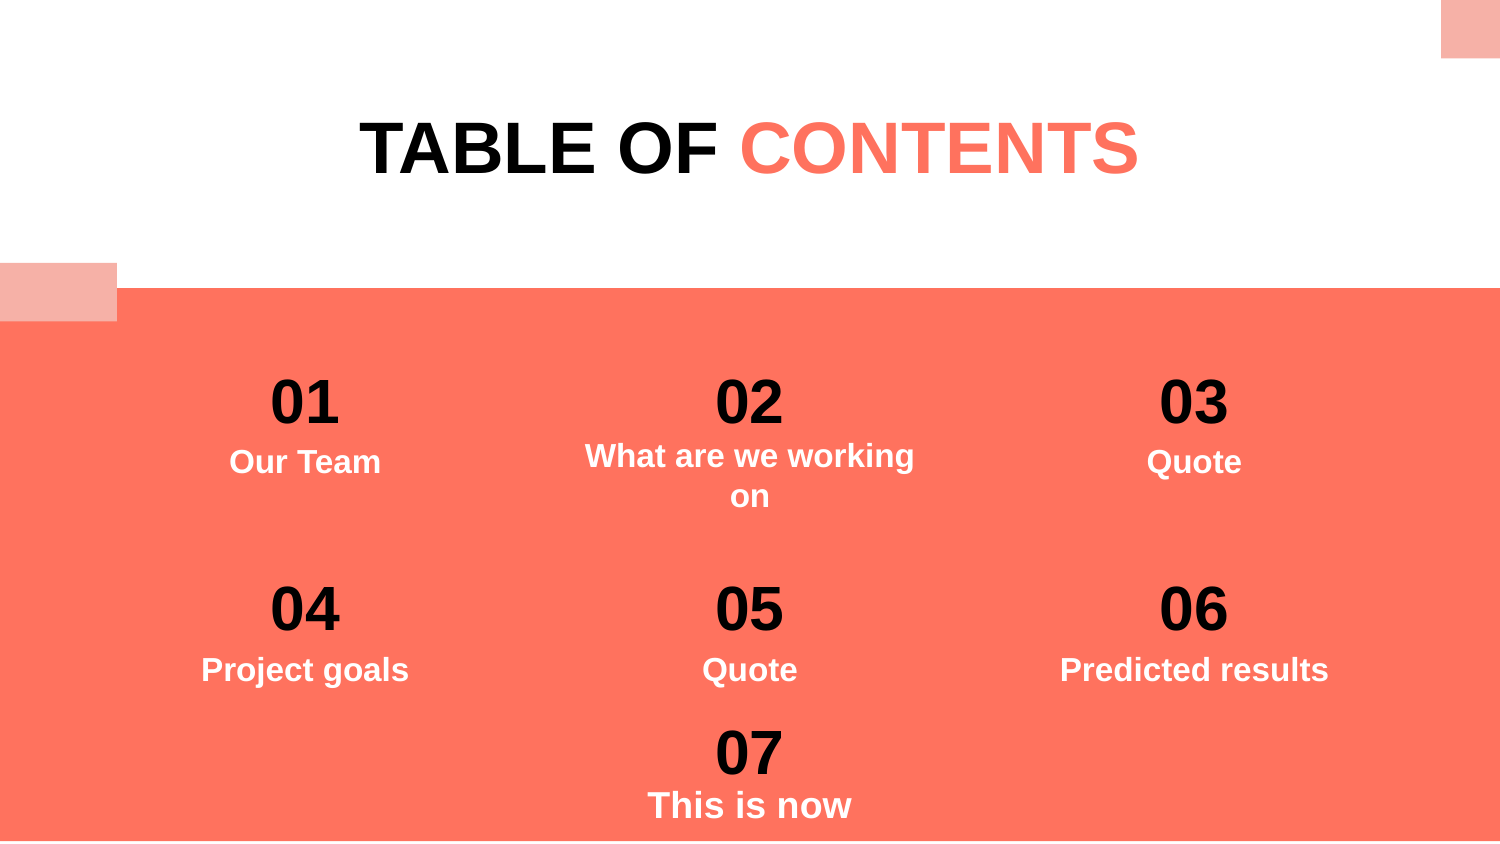

TABLE OF CONTENTS
01
02
03
# Our Team
Quote
What are we working on
04
05
06
Project goals
Quote
Predicted results
07

This is now